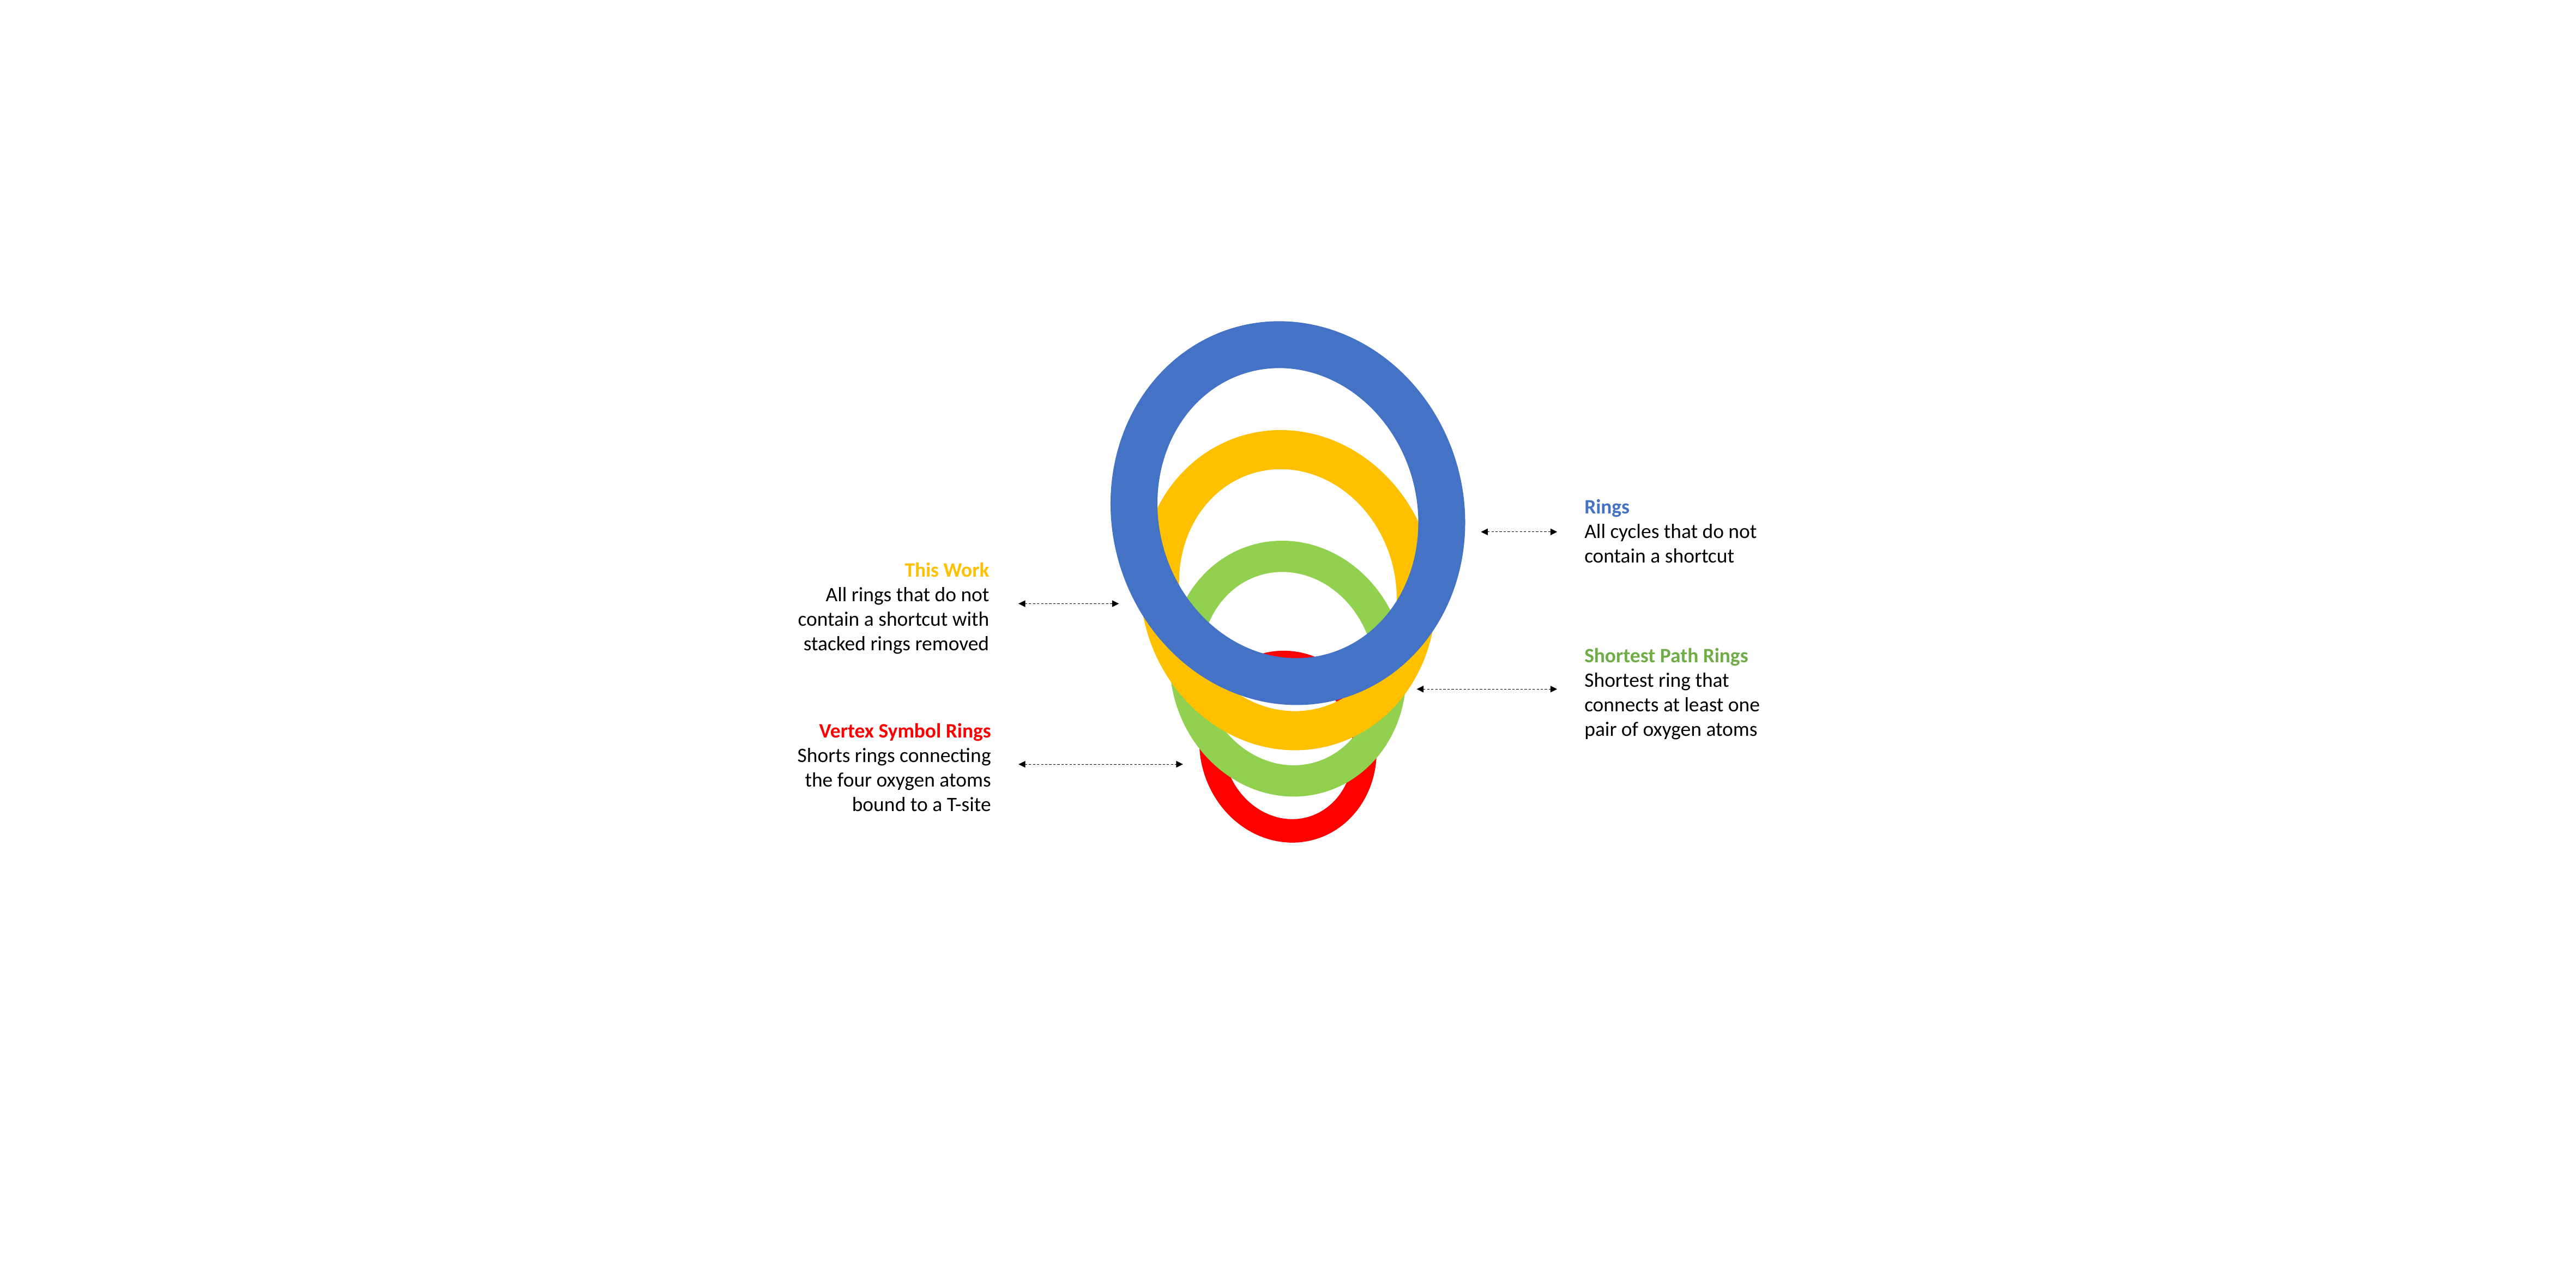

Rings
All cycles that do not contain a shortcut
This Work
All rings that do not contain a shortcut with stacked rings removed
Shortest Path Rings
Shortest ring that connects at least one pair of oxygen atoms
Vertex Symbol Rings
Shorts rings connecting the four oxygen atoms bound to a T-site